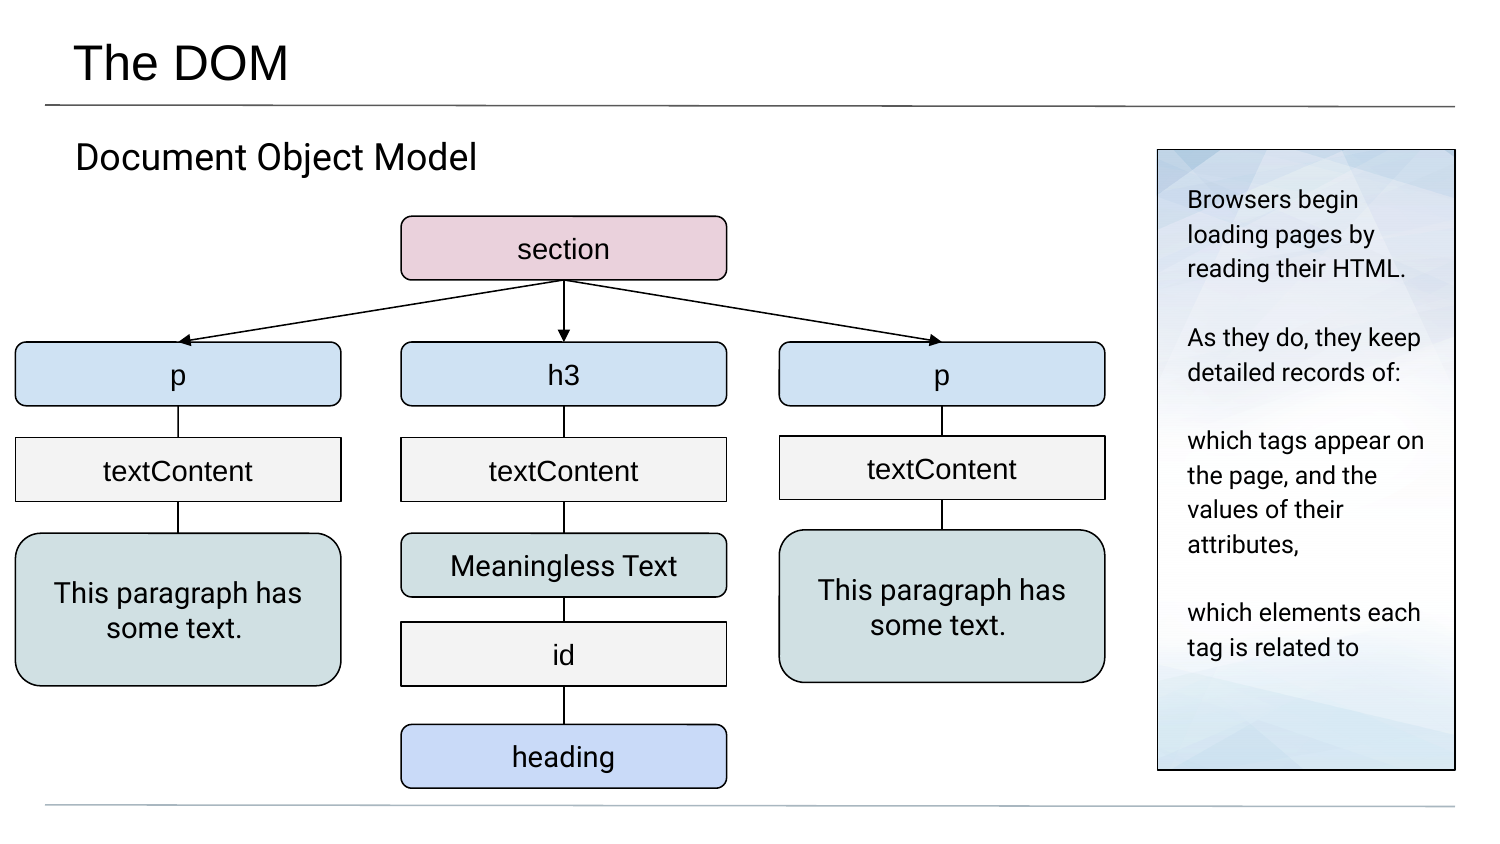

# The DOM
Document Object Model
Browsers begin loading pages by reading their HTML.

As they do, they keep detailed records of:

which tags appear on the page, and the values of their attributes,

which elements each tag is related to
section
p
h3
p
textContent
textContent
textContent
This paragraph has some text.
This paragraph has some text.
Meaningless Text
id
heading